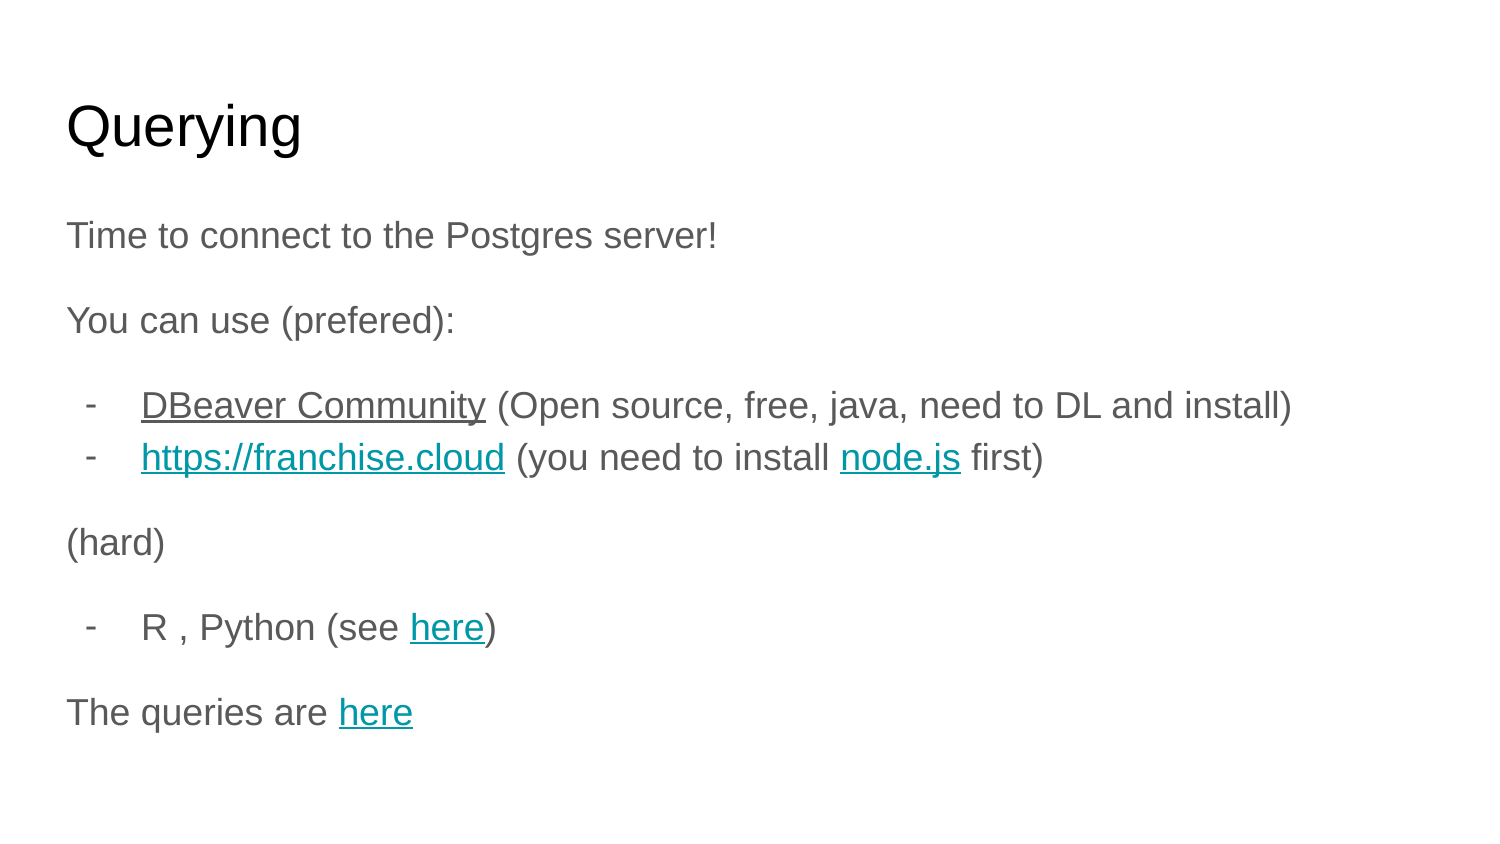

# Querying
Time to connect to the Postgres server!
You can use (prefered):
DBeaver Community (Open source, free, java, need to DL and install)
https://franchise.cloud (you need to install node.js first)
(hard)
R , Python (see here)
The queries are here